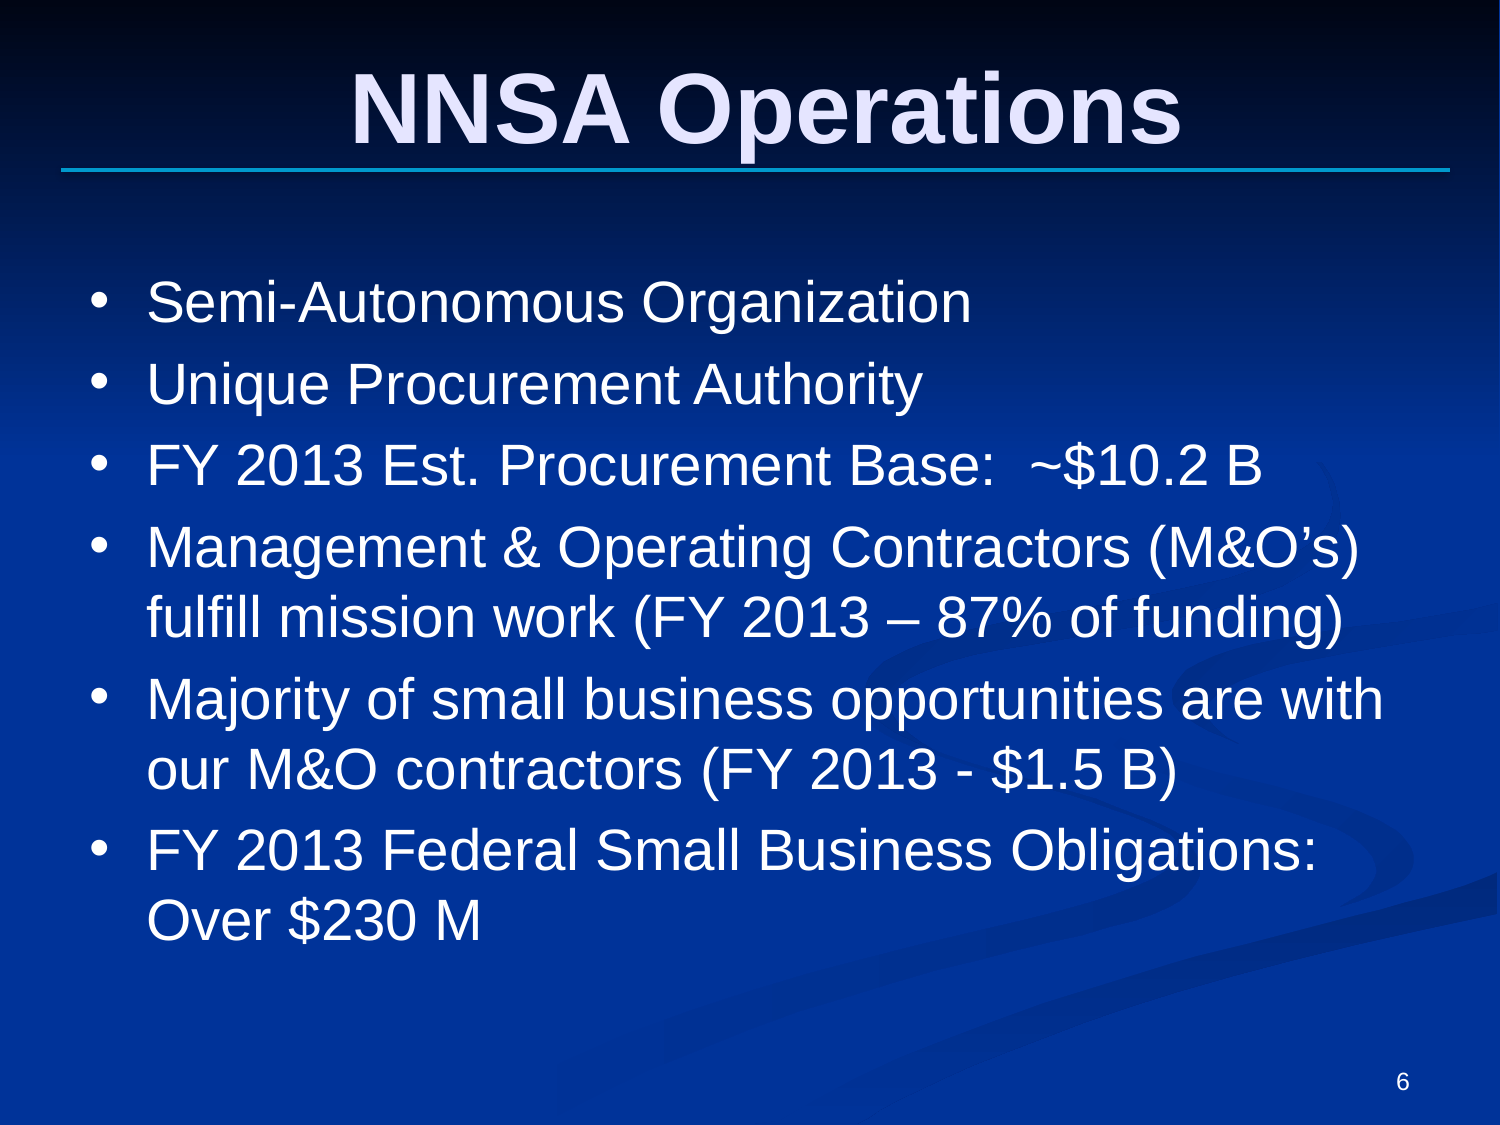

NNSA Operations
Semi-Autonomous Organization
Unique Procurement Authority
FY 2013 Est. Procurement Base:  ~$10.2 B
Management & Operating Contractors (M&O’s) fulfill mission work (FY 2013 – 87% of funding)
Majority of small business opportunities are with our M&O contractors (FY 2013 - $1.5 B)
FY 2013 Federal Small Business Obligations:   Over $230 M
6